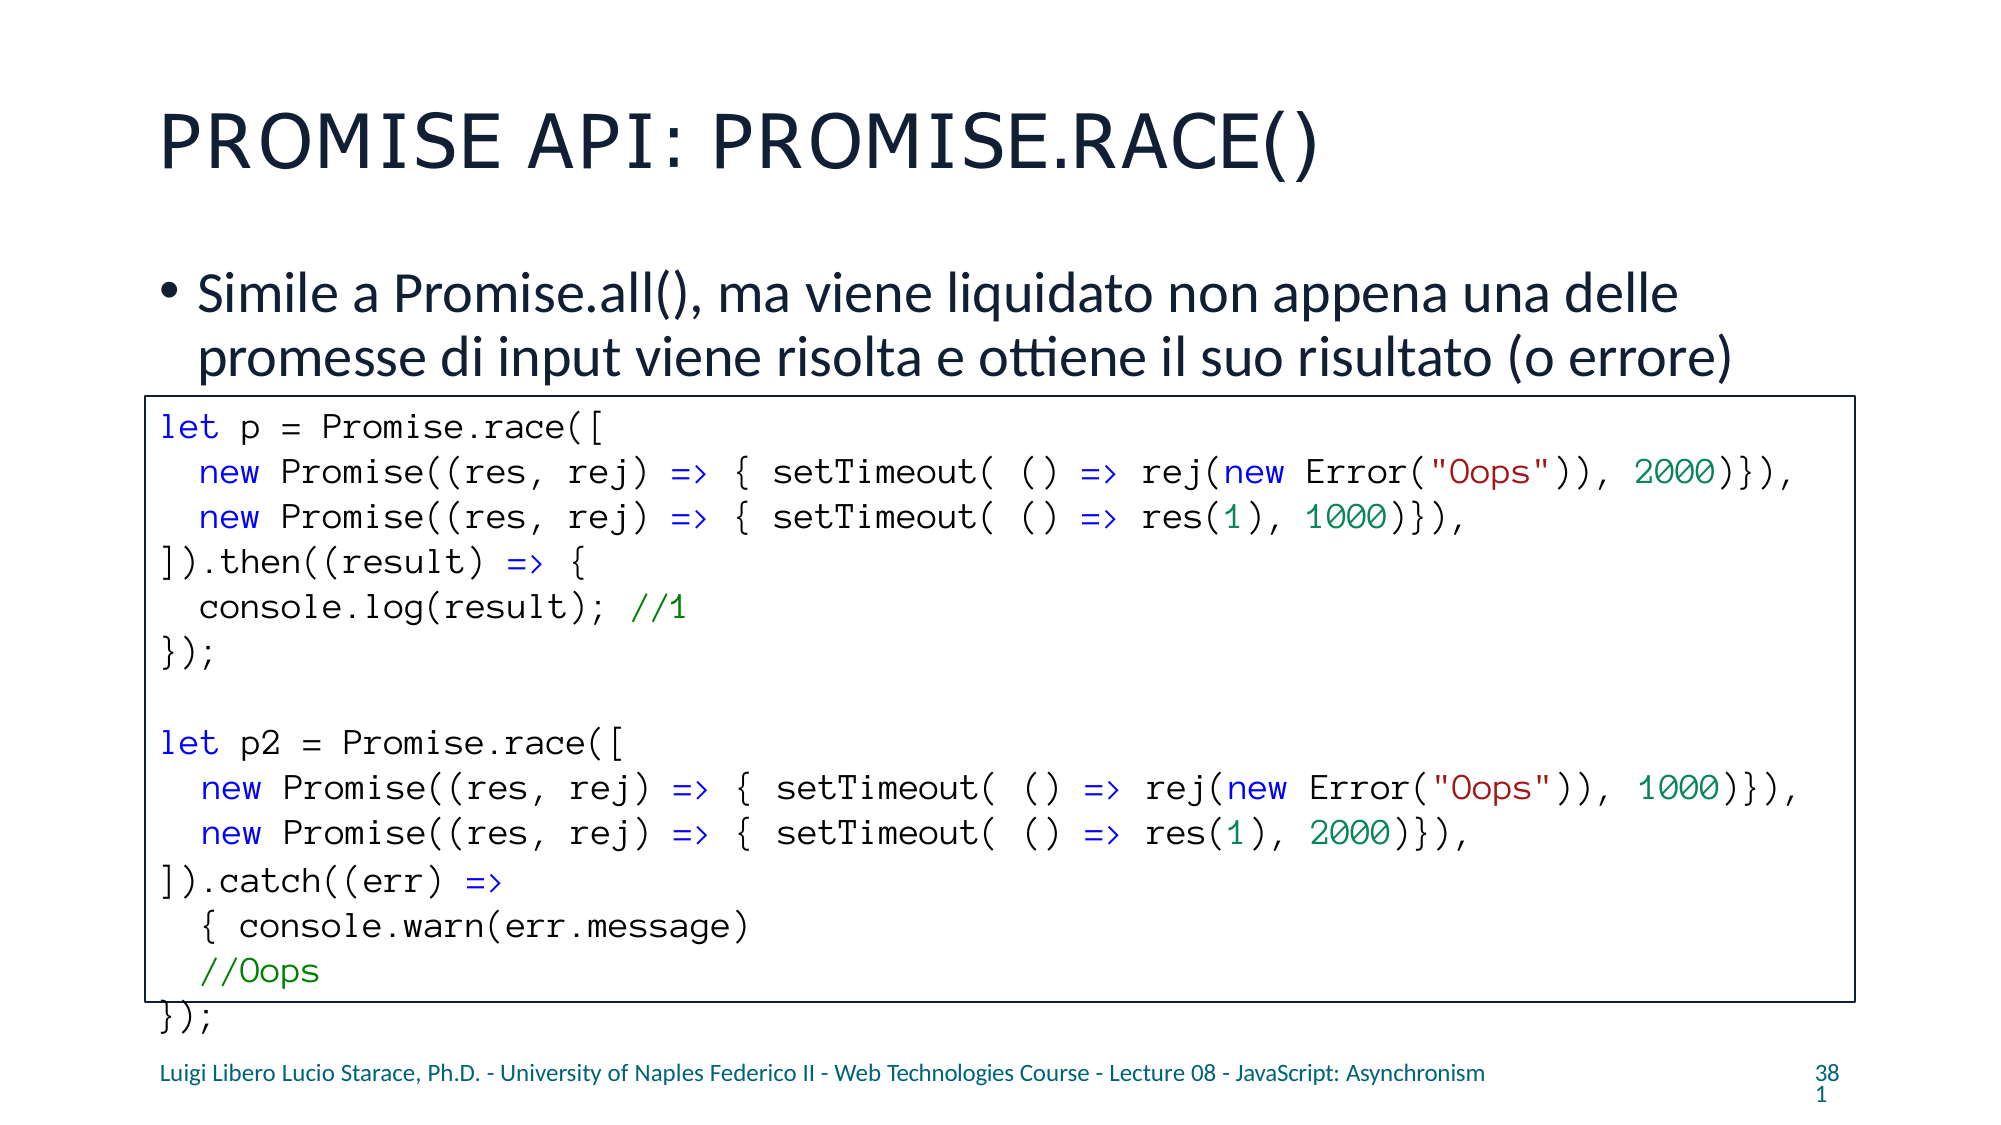

# PROMISE API: PROMISE.RACE()
Simile a Promise.all(), ma viene liquidato non appena una delle promesse di input viene risolta e ottiene il suo risultato (o errore)

let p = Promise.race([
new Promise((res, rej) => { setTimeout( () => rej(new Error("Oops")), 2000)}), new Promise((res, rej) => { setTimeout( () => res(1), 1000)}),
]).then((result) => {
console.log(result); //1
});

let p2 = Promise.race([

]).catch((err) => { console.warn(err.message) //Oops
});
| new Promise((res, rej) => | { | setTimeout( | () | => | rej(new | Error("Oops")), | 1000)}), |
| --- | --- | --- | --- | --- | --- | --- | --- |
| new Promise((res, rej) => | { | setTimeout( | () | => | res(1), | 2000)}), |  |
Luigi Libero Lucio Starace, Ph.D. - University of Naples Federico II - Web Technologies Course - Lecture 08 - JavaScript: Asynchronism
381